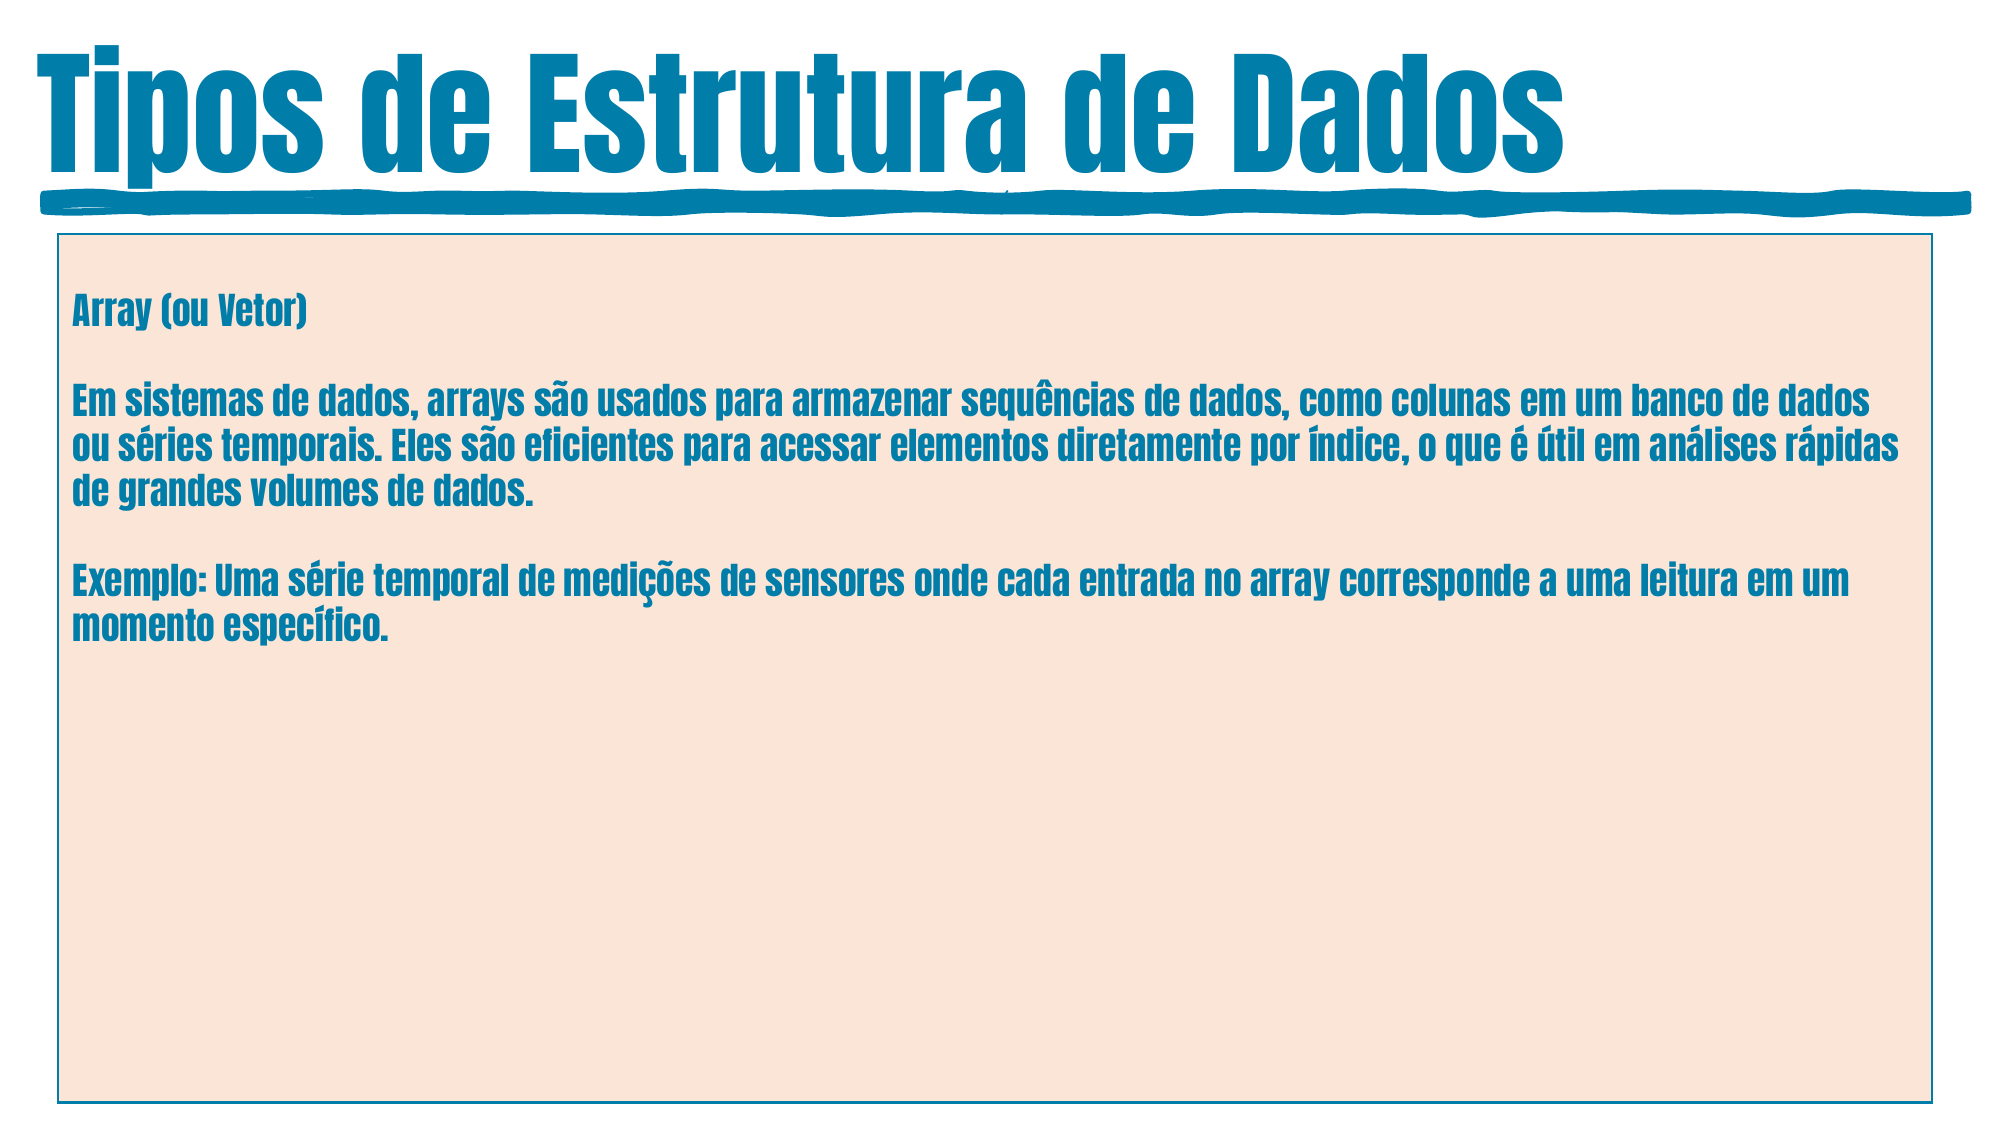

Tipos de Estrutura de Dados
‘

Array (ou Vetor)

Em sistemas de dados, arrays são usados para armazenar sequências de dados, como colunas em um banco de dados ou séries temporais. Eles são eficientes para acessar elementos diretamente por índice, o que é útil em análises rápidas de grandes volumes de dados.

Exemplo: Uma série temporal de medições de sensores onde cada entrada no array corresponde a uma leitura em um momento específico.